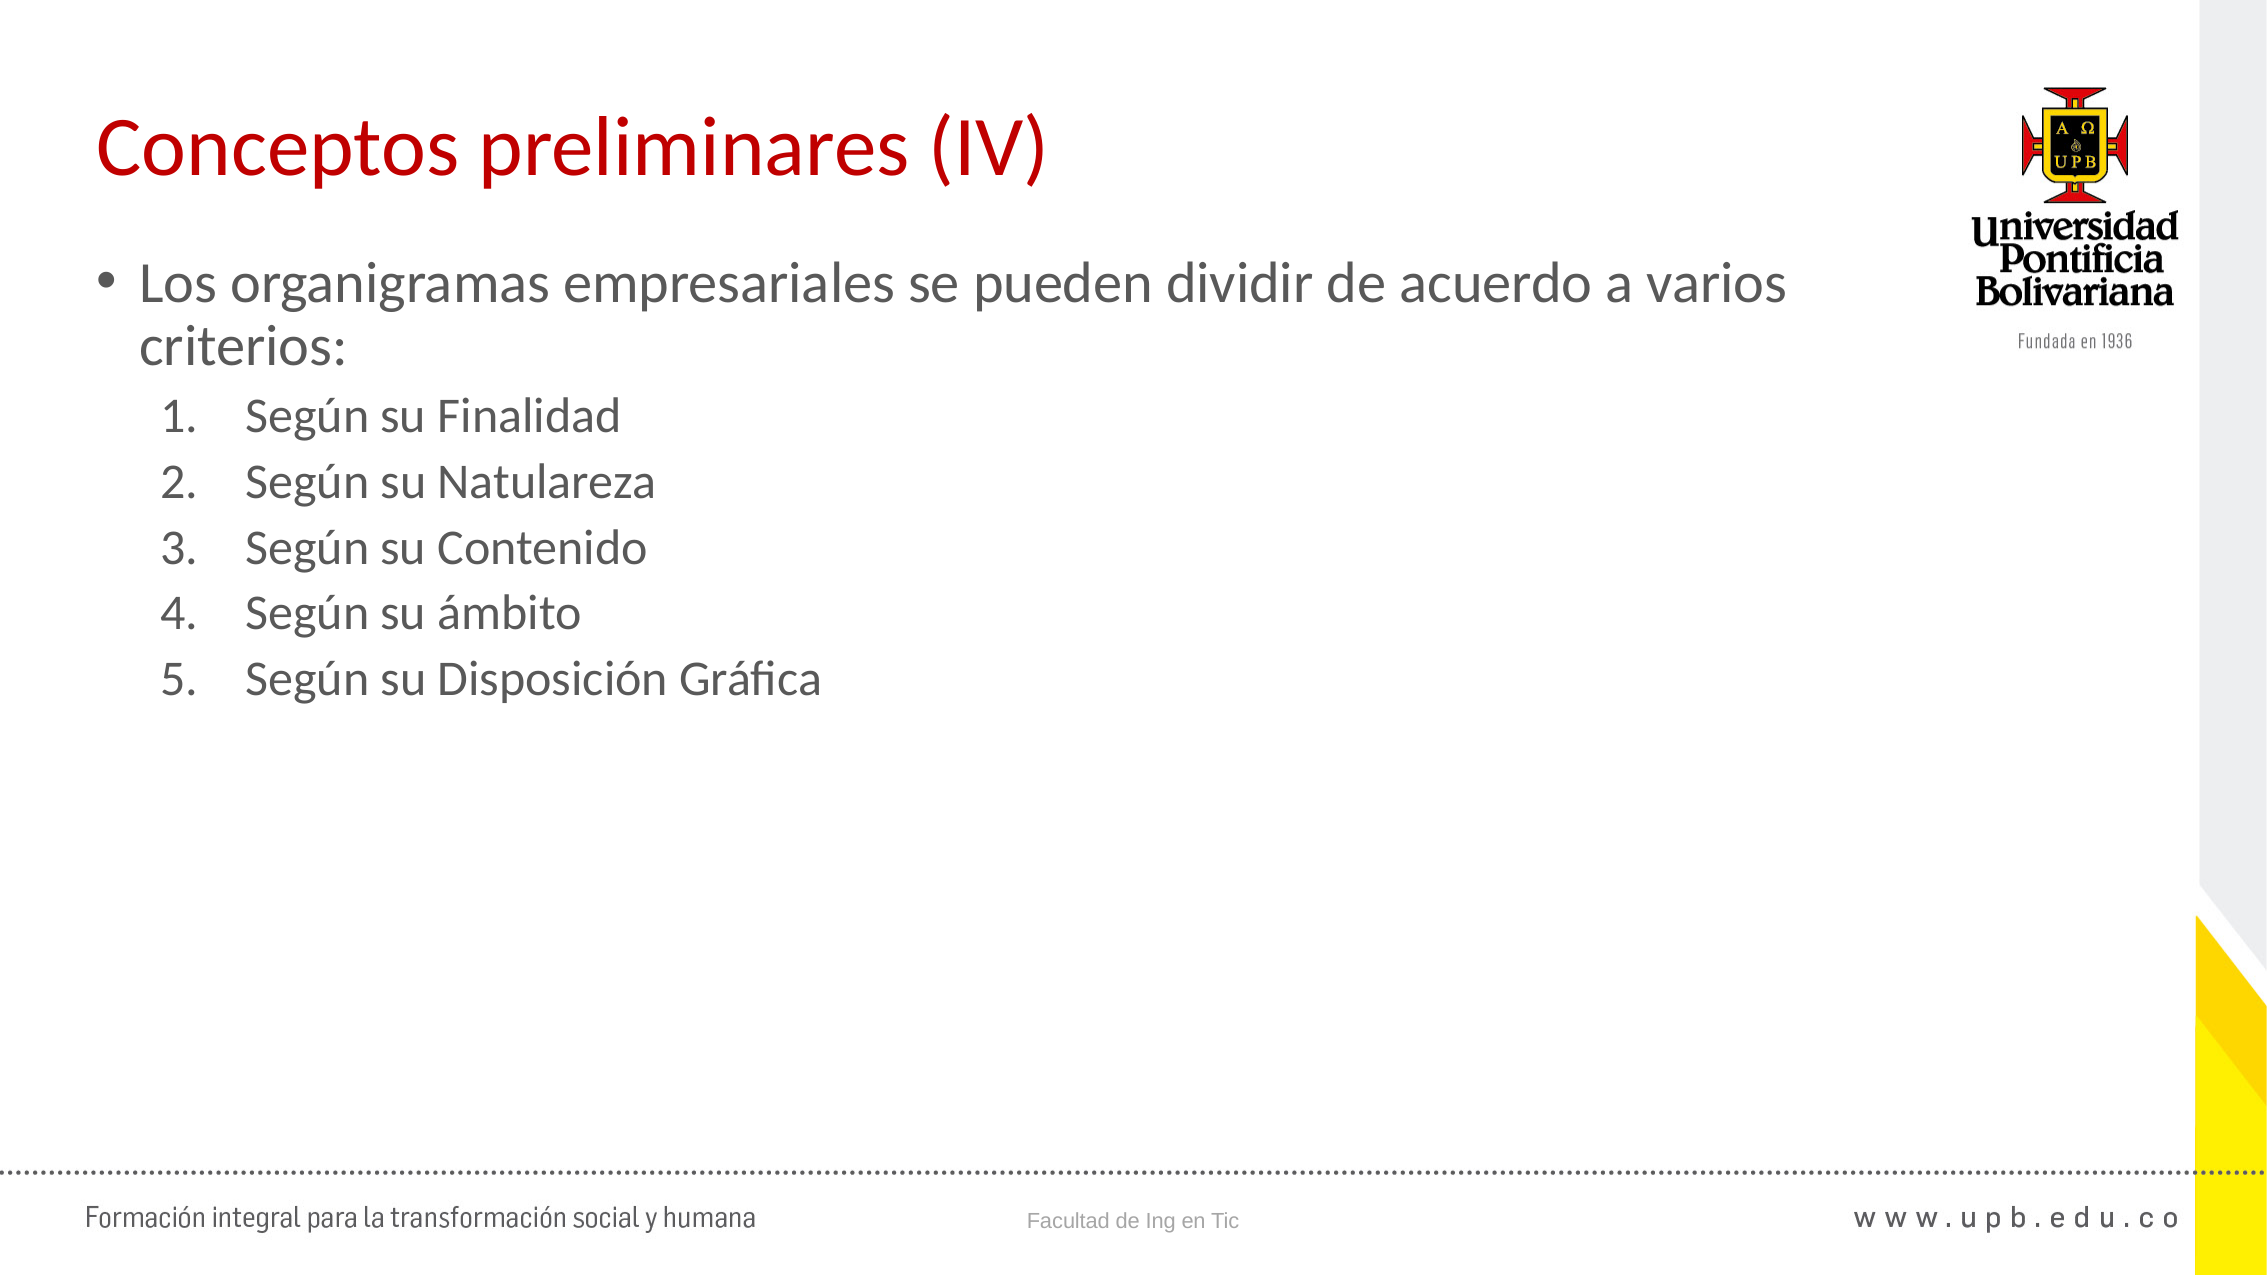

07:52
Teoría de las Organizaciones - Capítulo I: La Empresa
12
# Conceptos preliminares (IV)
Los organigramas empresariales se pueden dividir de acuerdo a varios criterios:
Según su Finalidad
Según su Natulareza
Según su Contenido
Según su ámbito
Según su Disposición Gráfica